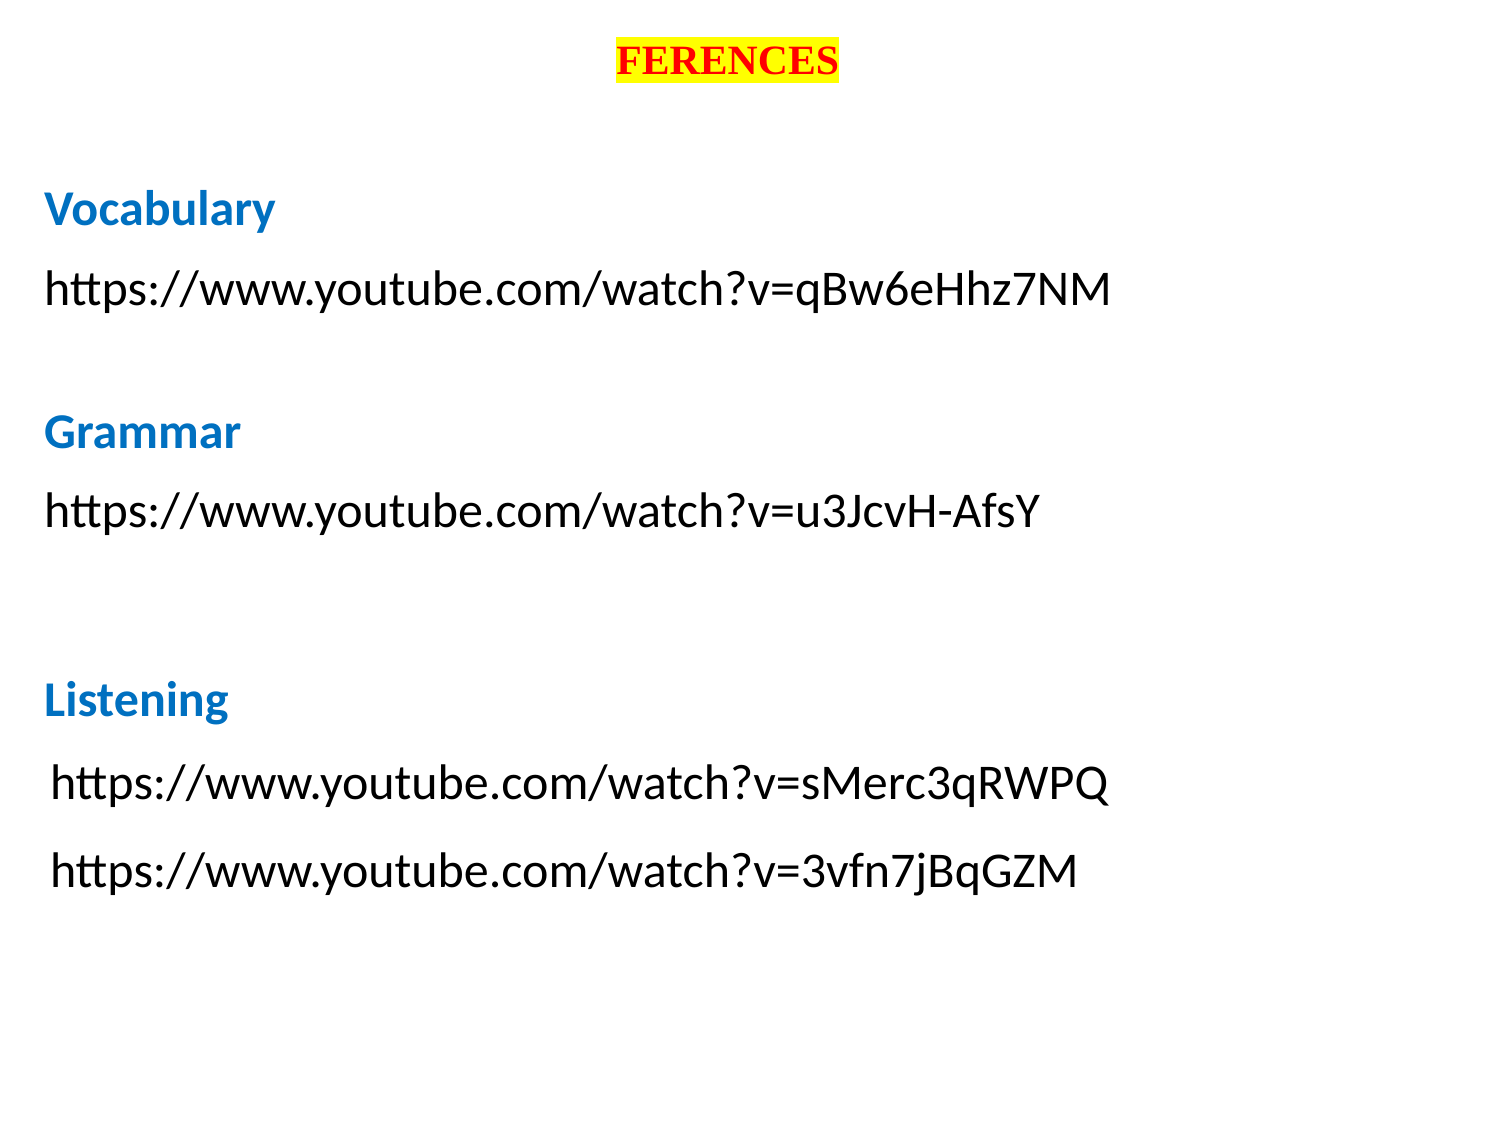

FERENCES
Vocabulary
https://www.youtube.com/watch?v=qBw6eHhz7NM
Grammar
https://www.youtube.com/watch?v=u3JcvH-AfsY
Listening
https://www.youtube.com/watch?v=sMerc3qRWPQ
https://www.youtube.com/watch?v=3vfn7jBqGZM